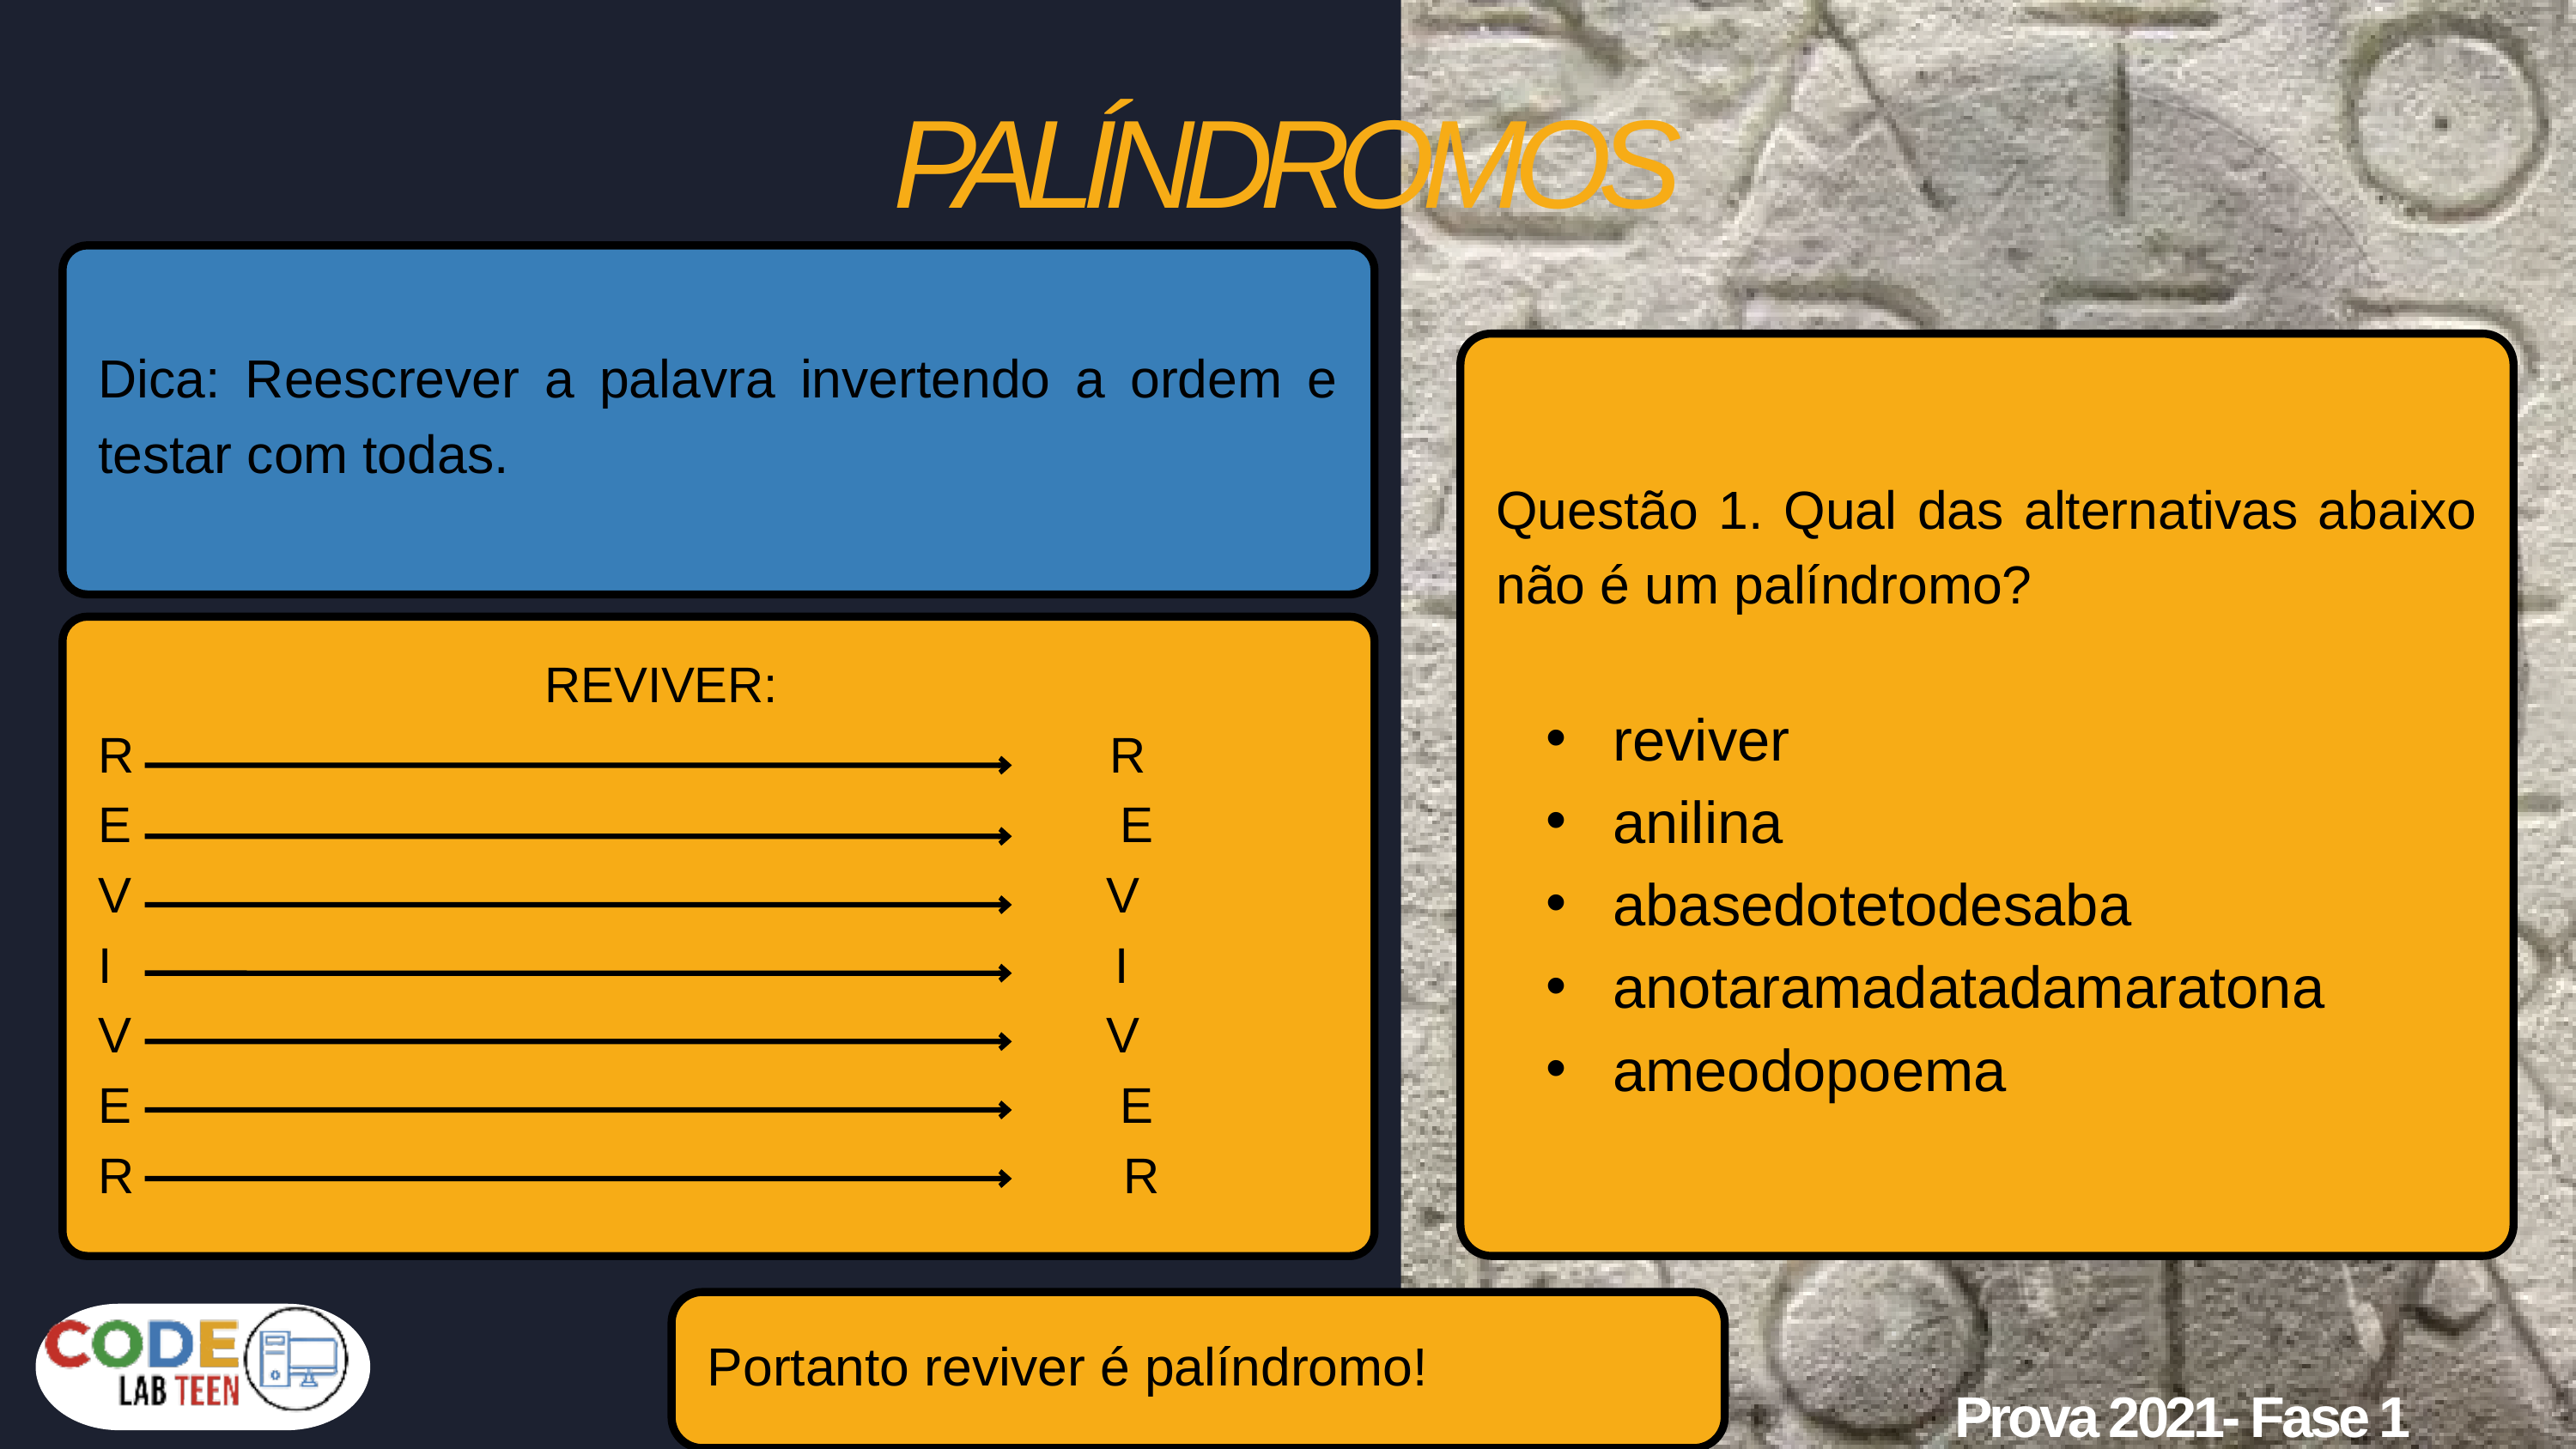

PALÍNDROMOS

Dica: Reescrever a palavra invertendo a ordem e testar com todas.

Questão 1. Qual das alternativas abaixo não é um palíndromo?

 reviver
 anilina
 abasedotetodesaba
 anotaramadatadamaratona
 ameodopoema

                                REVIVER:
R                                                                      R
E                                                                       E
V                                                                      V
I                                                                        I
V                                                                      V
E                                                                       E
R                                                                       R

Portanto reviver é palíndromo!
Prova 2021- Fase 1